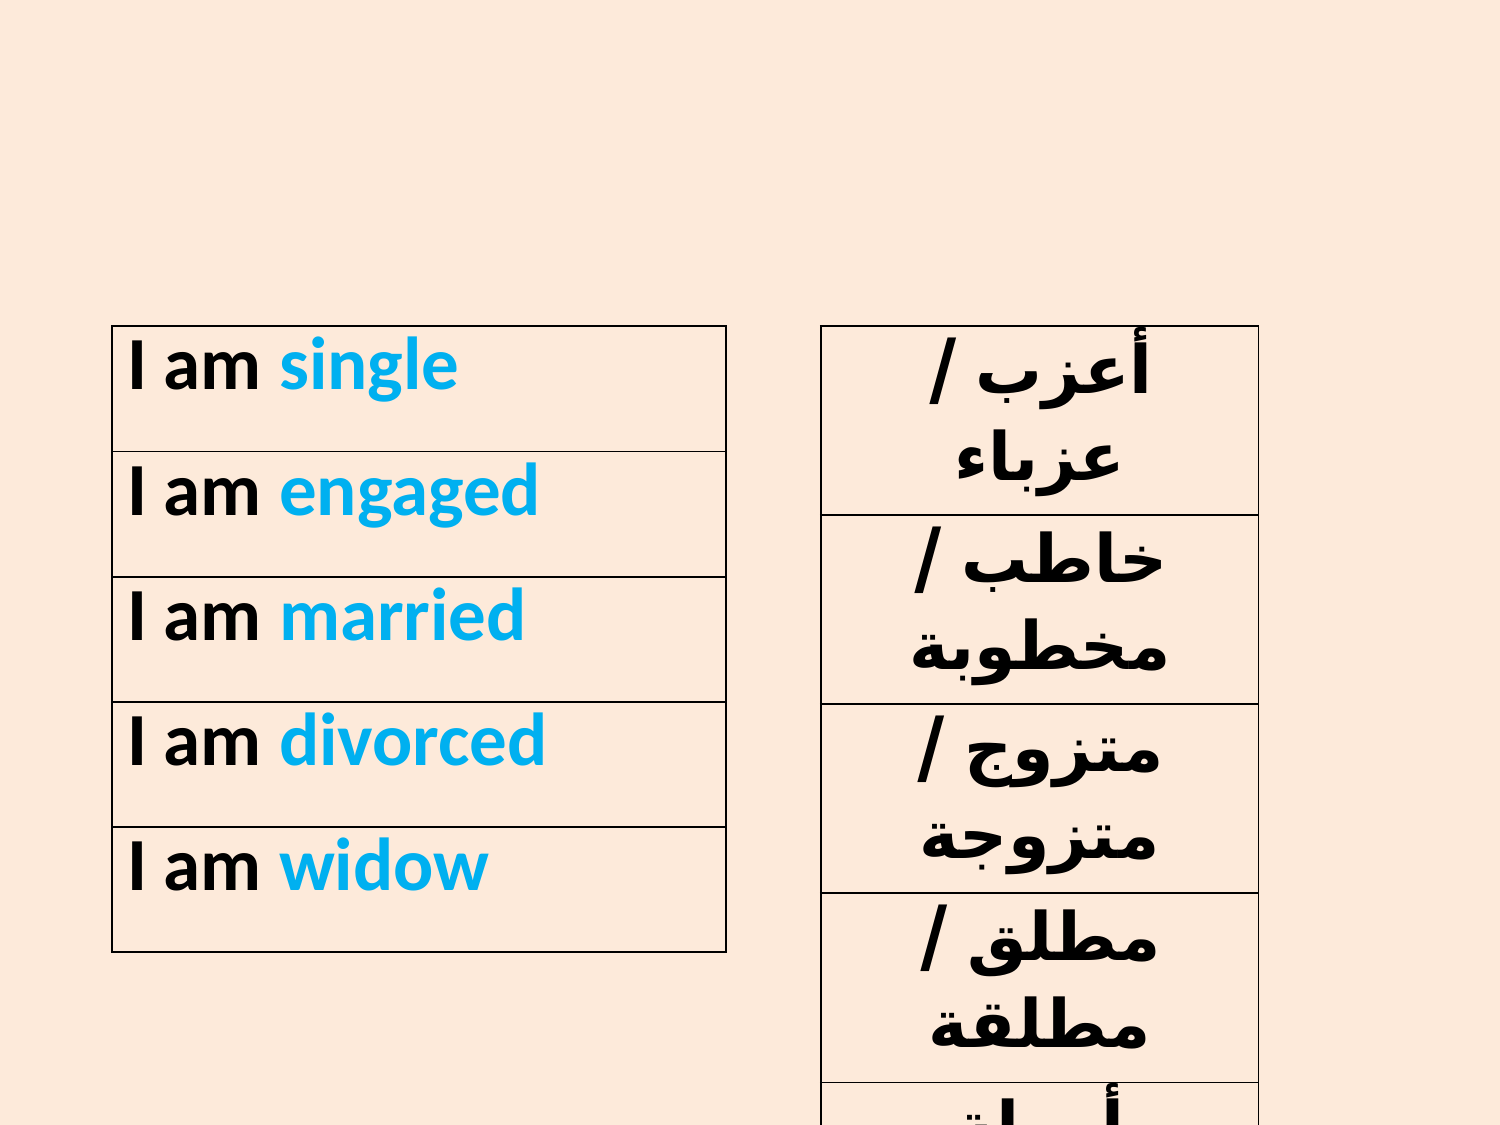

#
| I am single |
| --- |
| I am engaged |
| I am married |
| I am divorced |
| I am widow |
| أعزب / عزباء |
| --- |
| خاطب / مخطوبة |
| متزوج / متزوجة |
| مطلق / مطلقة |
| أرملة |